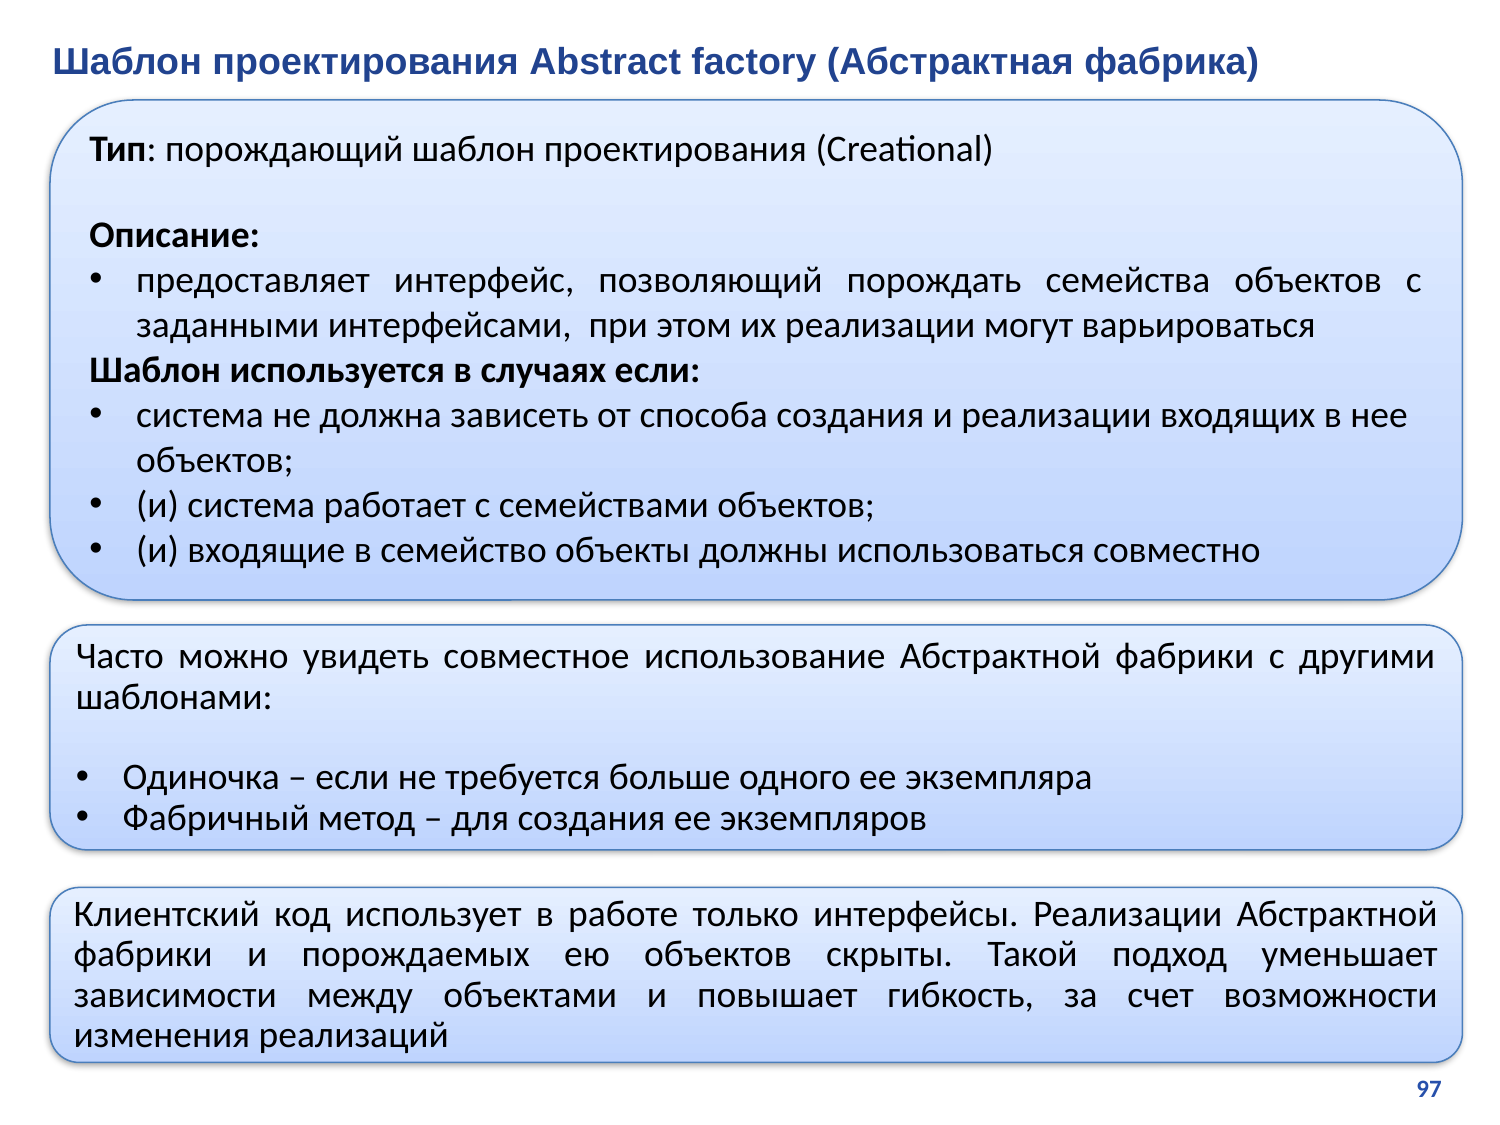

# Шаблон проектирования Abstract factory (Абстрактная фабрика)
Тип: порождающий шаблон проектирования (Creational)

Описание:
предоставляет интерфейс, позволяющий порождать семейства объектов c заданными интерфейсами,  при этом их реализации могут варьироваться
Шаблон используется в случаях если:
система не должна зависеть от способа создания и реализации входящих в нее объектов;
(и) система работает с семействами объектов;
(и) входящие в семейство объекты должны использоваться совместно
Часто можно увидеть совместное использование Абстрактной фабрики с другими шаблонами:

Одиночка – если не требуется больше одного ее экземпляра
Фабричный метод – для создания ее экземпляров
Клиентский код использует в работе только интерфейсы. Реализации Абстрактной фабрики и порождаемых ею объектов скрыты. Такой подход уменьшает зависимости между объектами и повышает гибкость, за счет возможности изменения реализаций